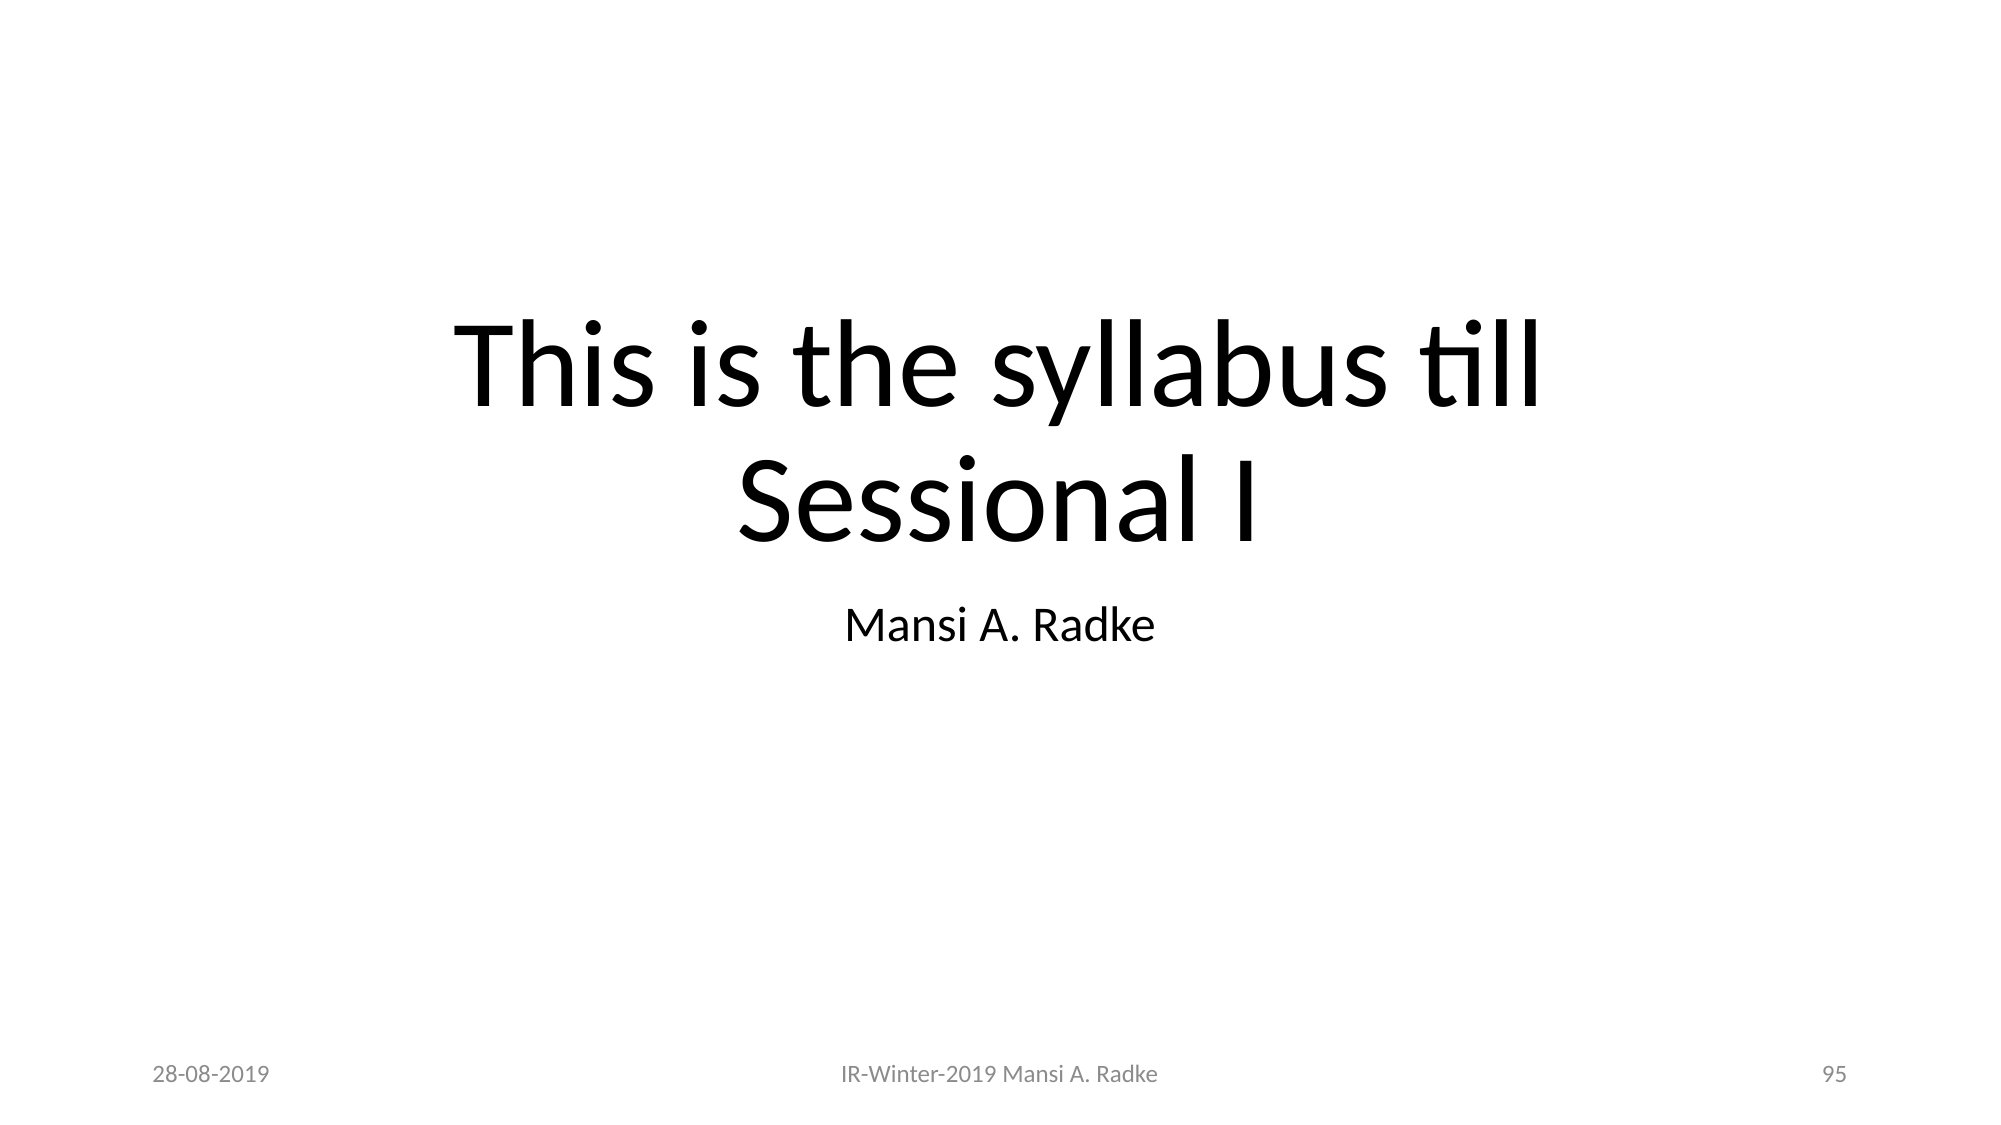

# This is the syllabus till Sessional I
Mansi A. Radke
28-08-2019
IR-Winter-2019 Mansi A. Radke
95